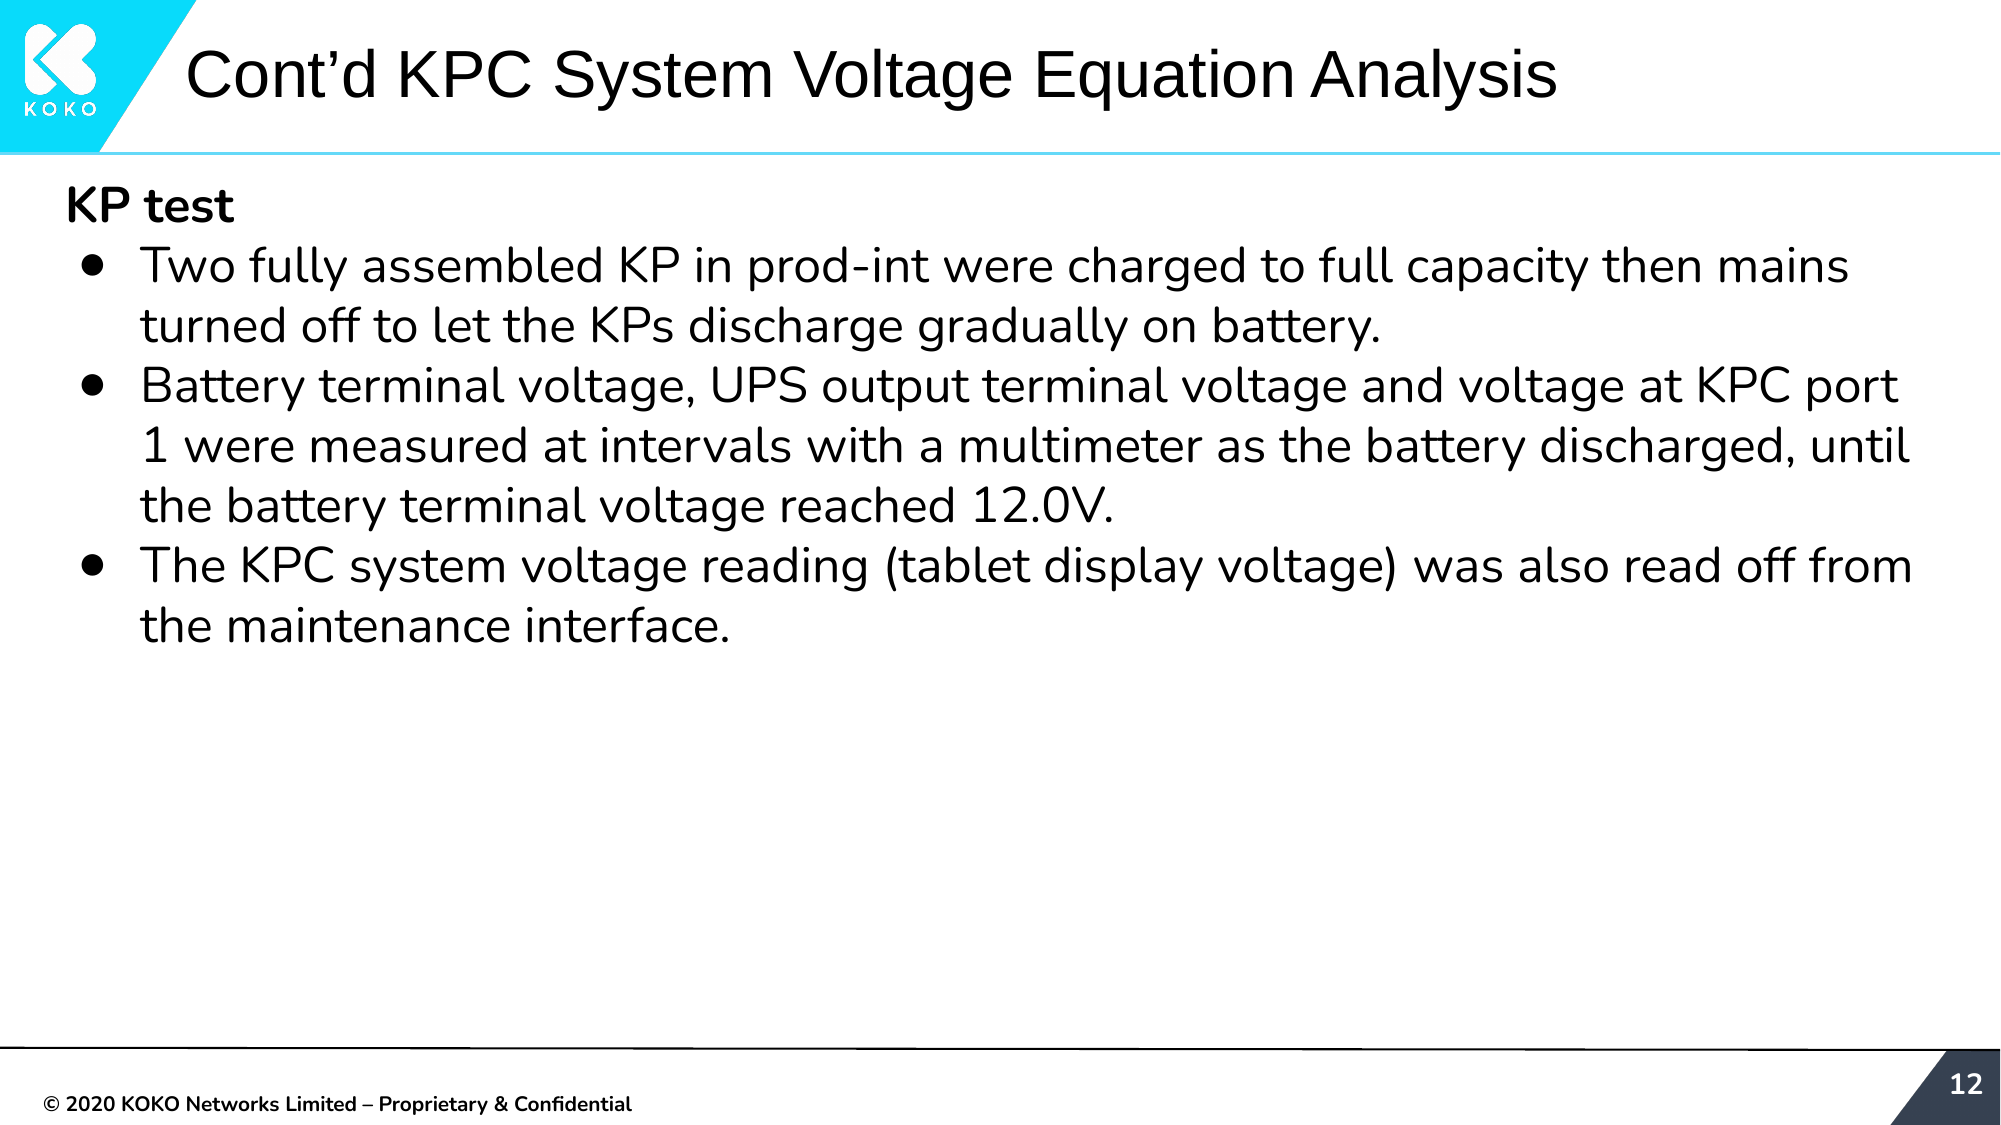

# Cont’d KPC System Voltage Equation Analysis
KP test
Two fully assembled KP in prod-int were charged to full capacity then mains turned off to let the KPs discharge gradually on battery.
Battery terminal voltage, UPS output terminal voltage and voltage at KPC port 1 were measured at intervals with a multimeter as the battery discharged, until the battery terminal voltage reached 12.0V.
The KPC system voltage reading (tablet display voltage) was also read off from the maintenance interface.

12